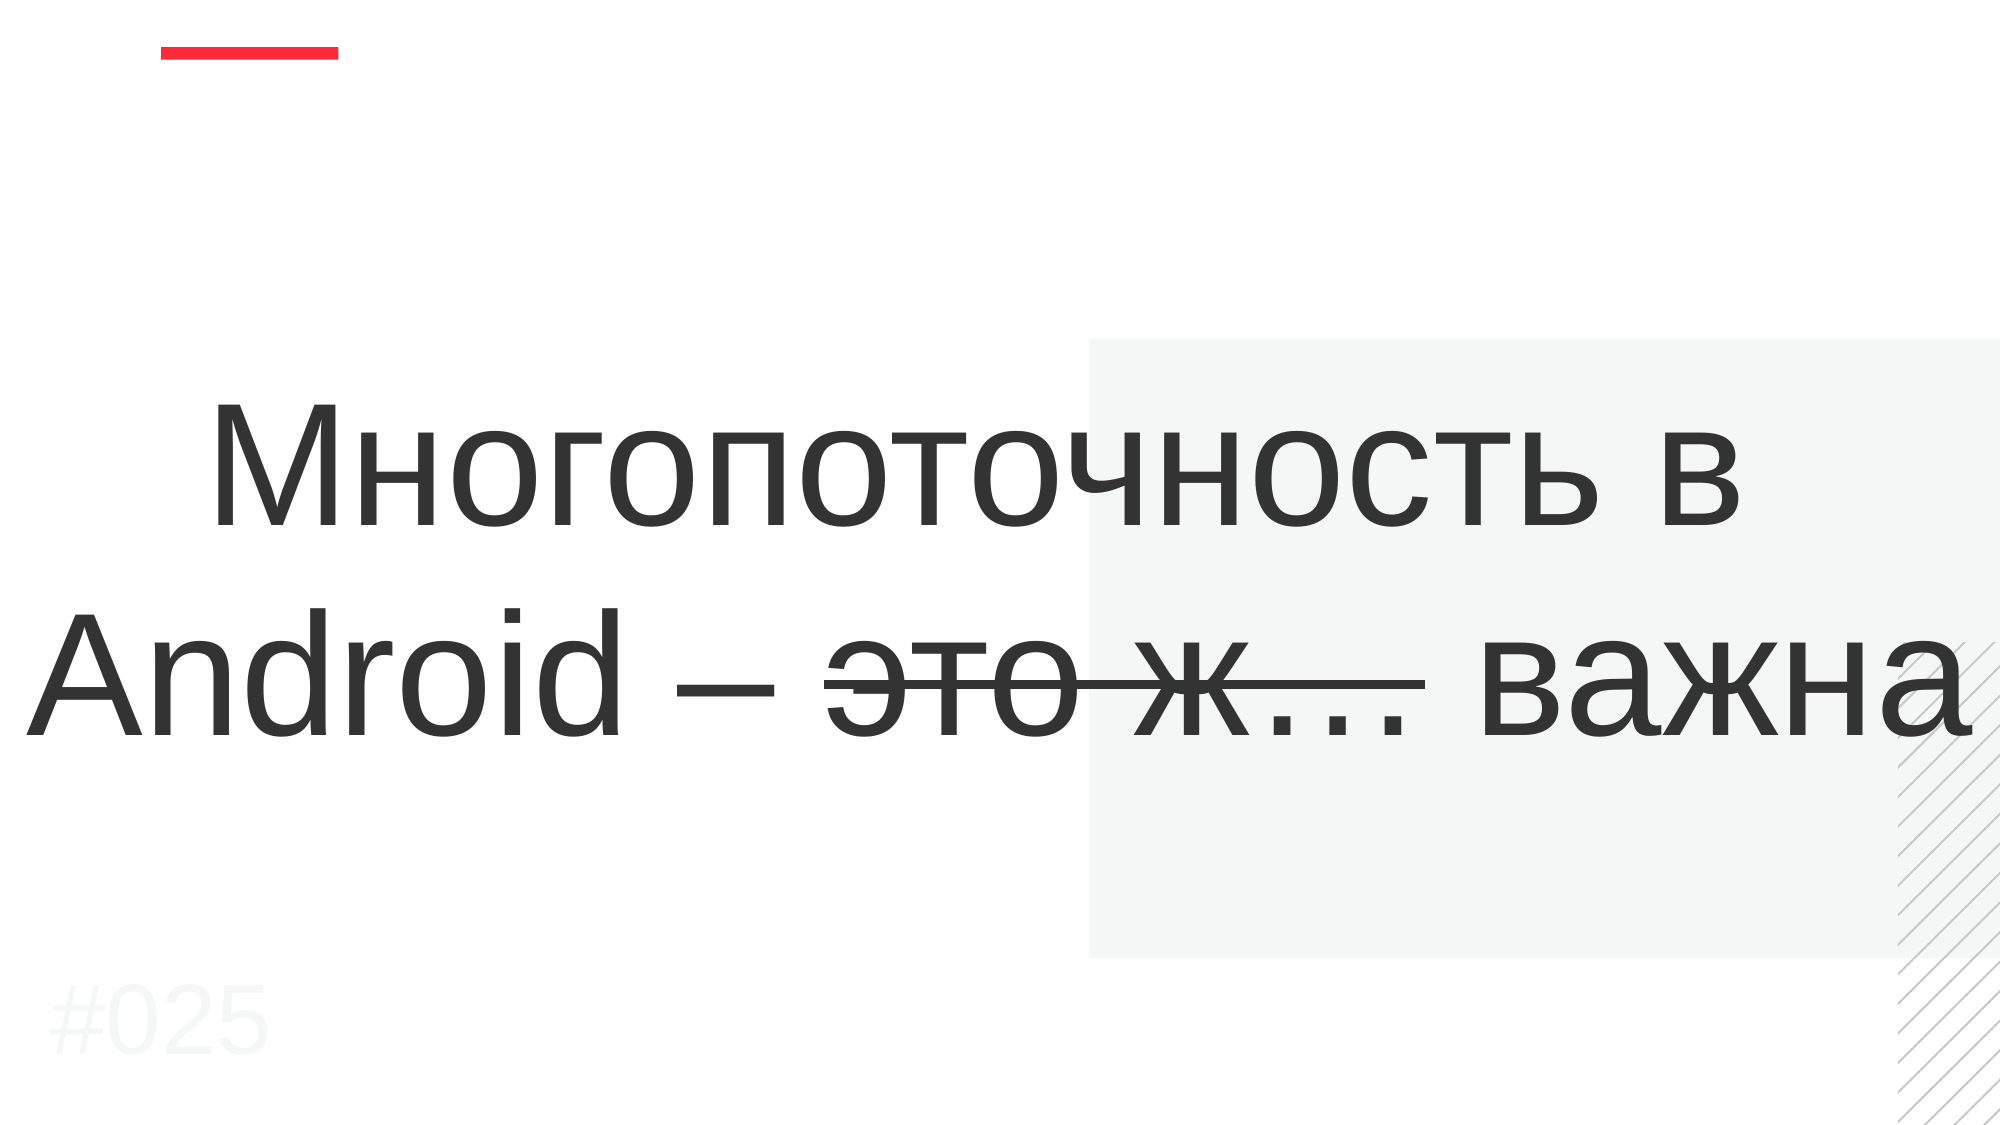

Многопоточность в
Android – это ж… важна
#025